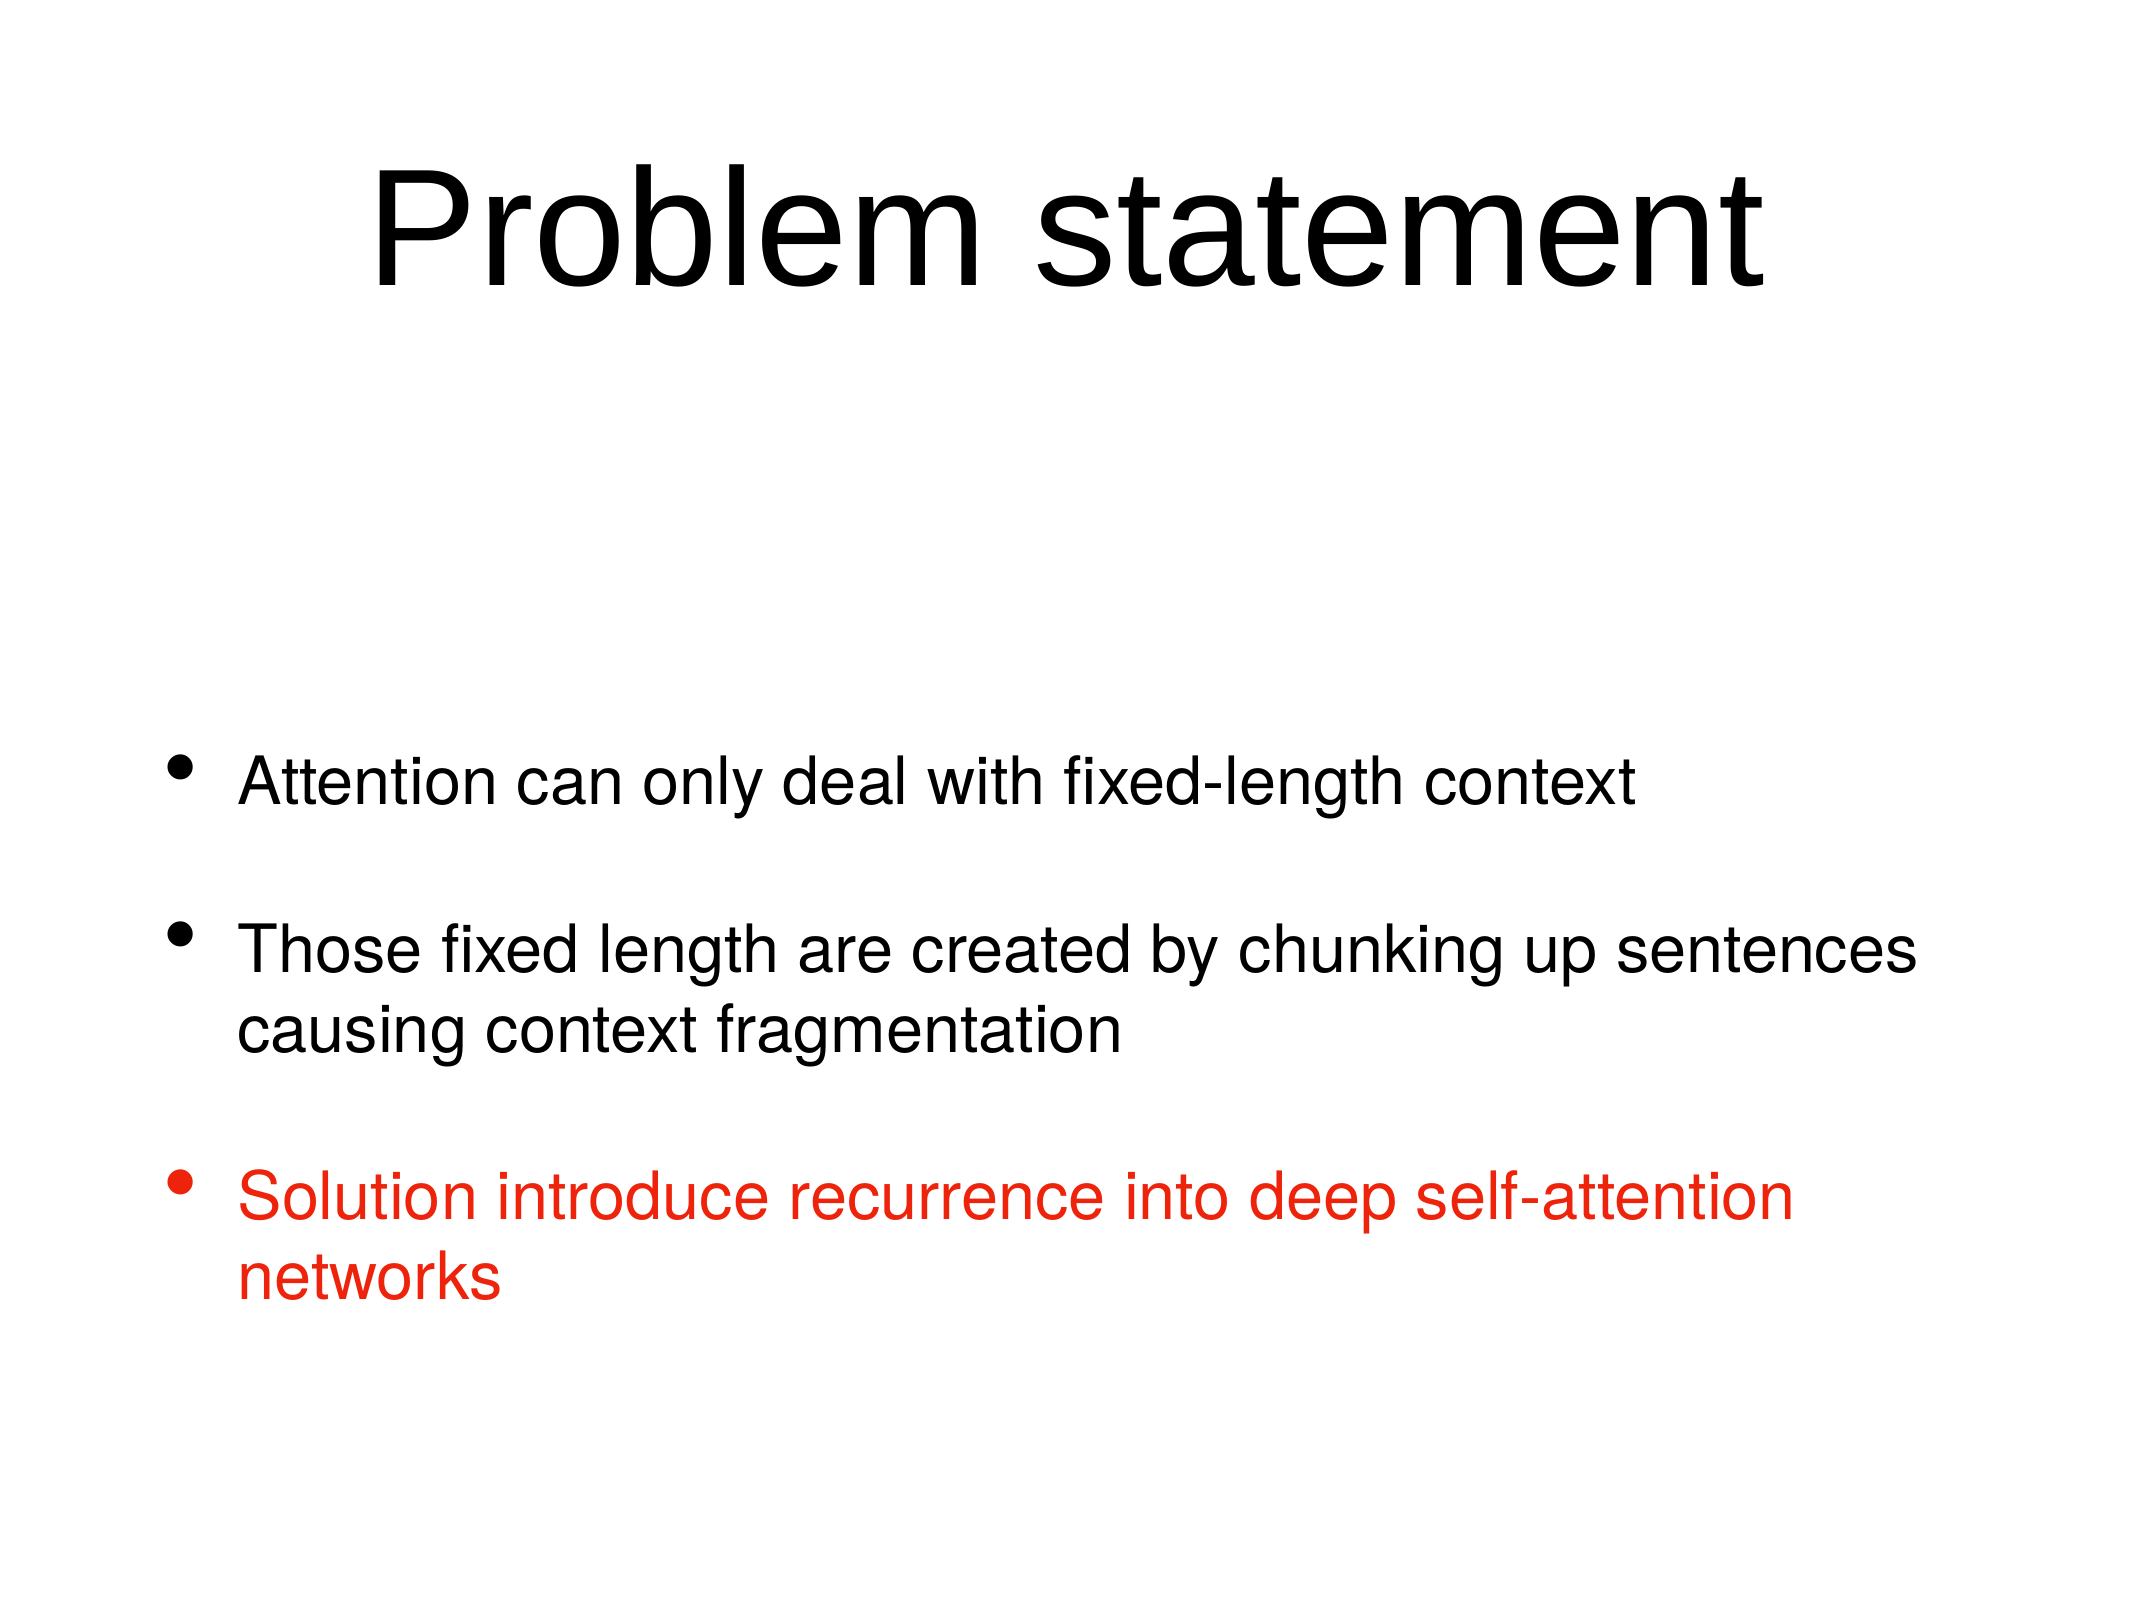

# Problem statement

Attention can only deal with fixed-length context
Those fixed length are created by chunking up sentences causing context fragmentation
Solution introduce recurrence into deep self-attention networks